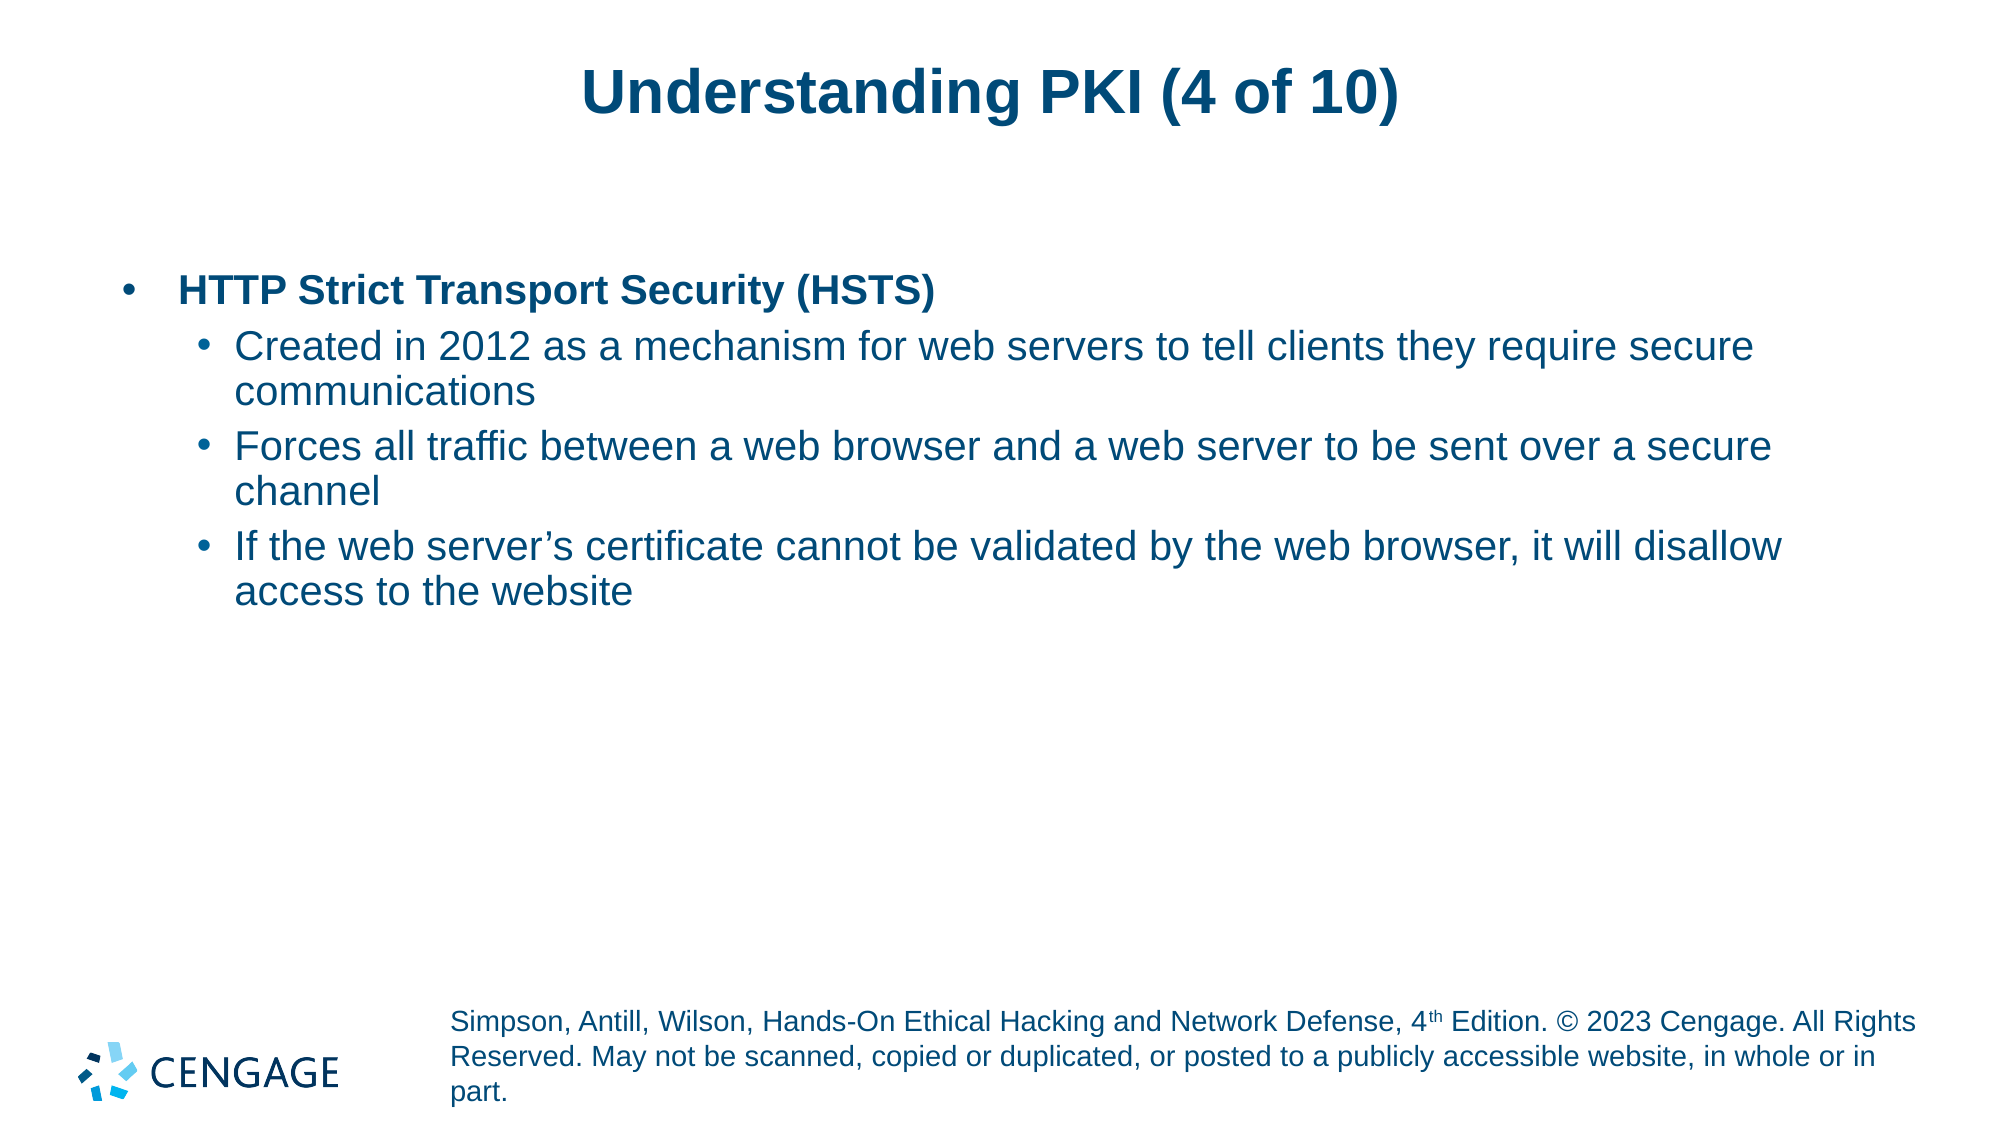

# Understanding PKI (4 of 10)
HTTP Strict Transport Security (HSTS)
Created in 2012 as a mechanism for web servers to tell clients they require secure communications
Forces all traffic between a web browser and a web server to be sent over a secure channel
If the web server’s certificate cannot be validated by the web browser, it will disallow access to the website